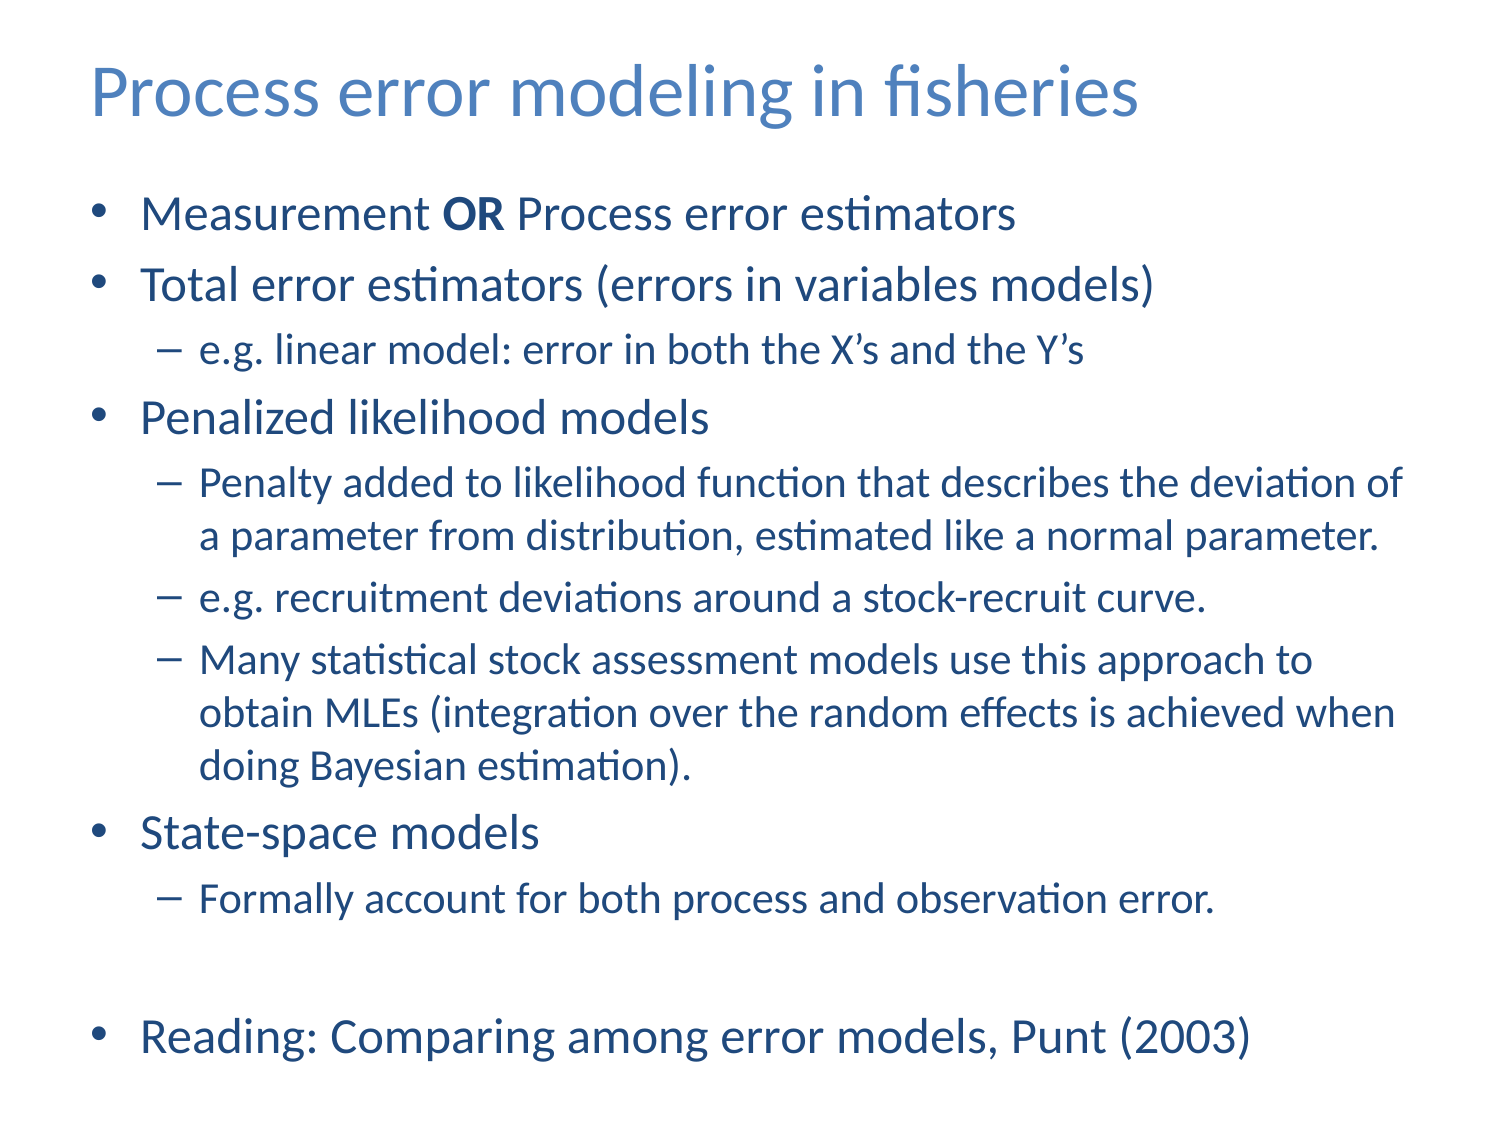

# Process error modeling in fisheries
Measurement OR Process error estimators
Total error estimators (errors in variables models)
e.g. linear model: error in both the X’s and the Y’s
Penalized likelihood models
Penalty added to likelihood function that describes the deviation of a parameter from distribution, estimated like a normal parameter.
e.g. recruitment deviations around a stock-recruit curve.
Many statistical stock assessment models use this approach to obtain MLEs (integration over the random effects is achieved when doing Bayesian estimation).
State-space models
Formally account for both process and observation error.

Reading: Comparing among error models, Punt (2003)